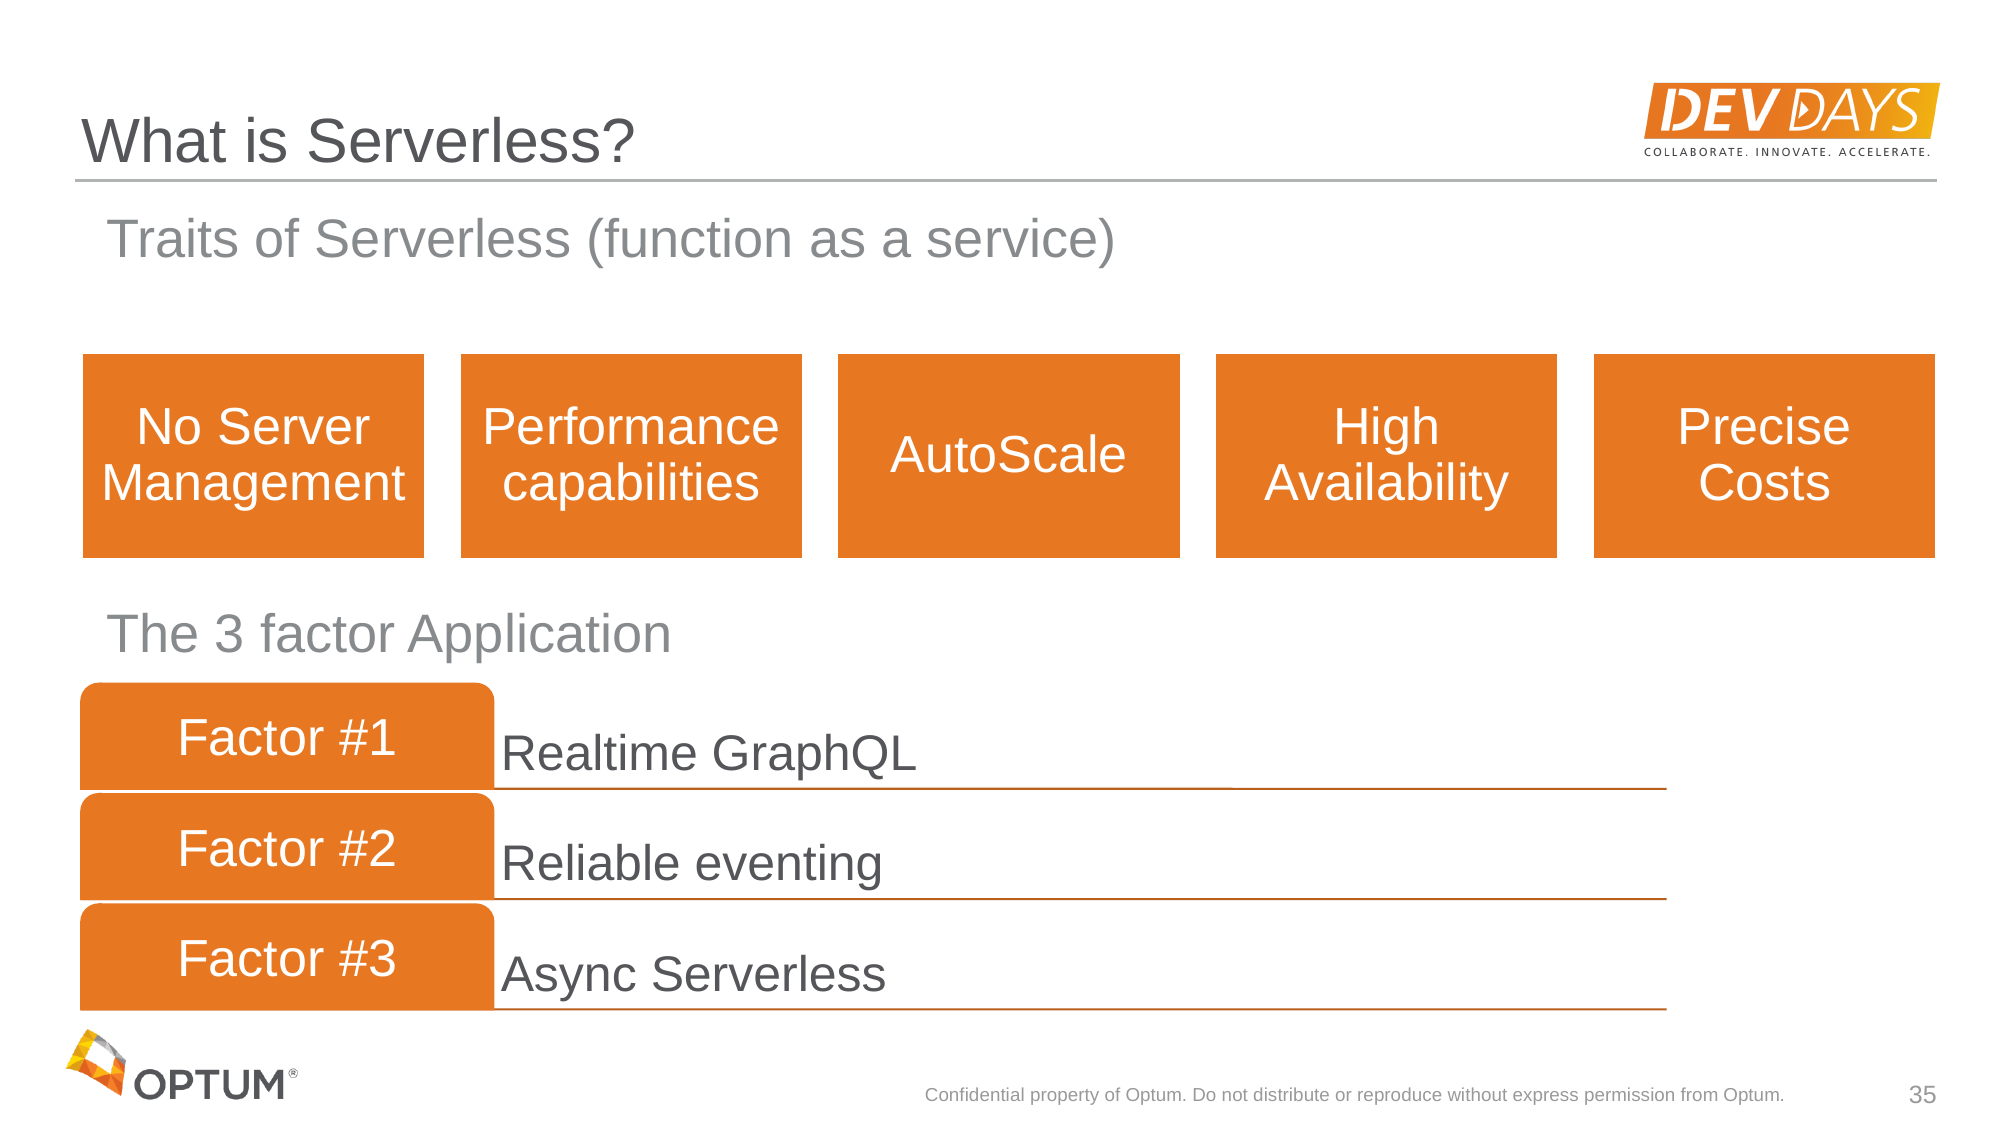

# What is Serverless?
Traits of Serverless (function as a service)
No Server Management
Performance capabilities
AutoScale
High Availability
Precise Costs
The 3 factor Application
Realtime GraphQL
Factor #1
Reliable eventing
Factor #2
Async Serverless
Factor #3
Confidential property of Optum. Do not distribute or reproduce without express permission from Optum.
35